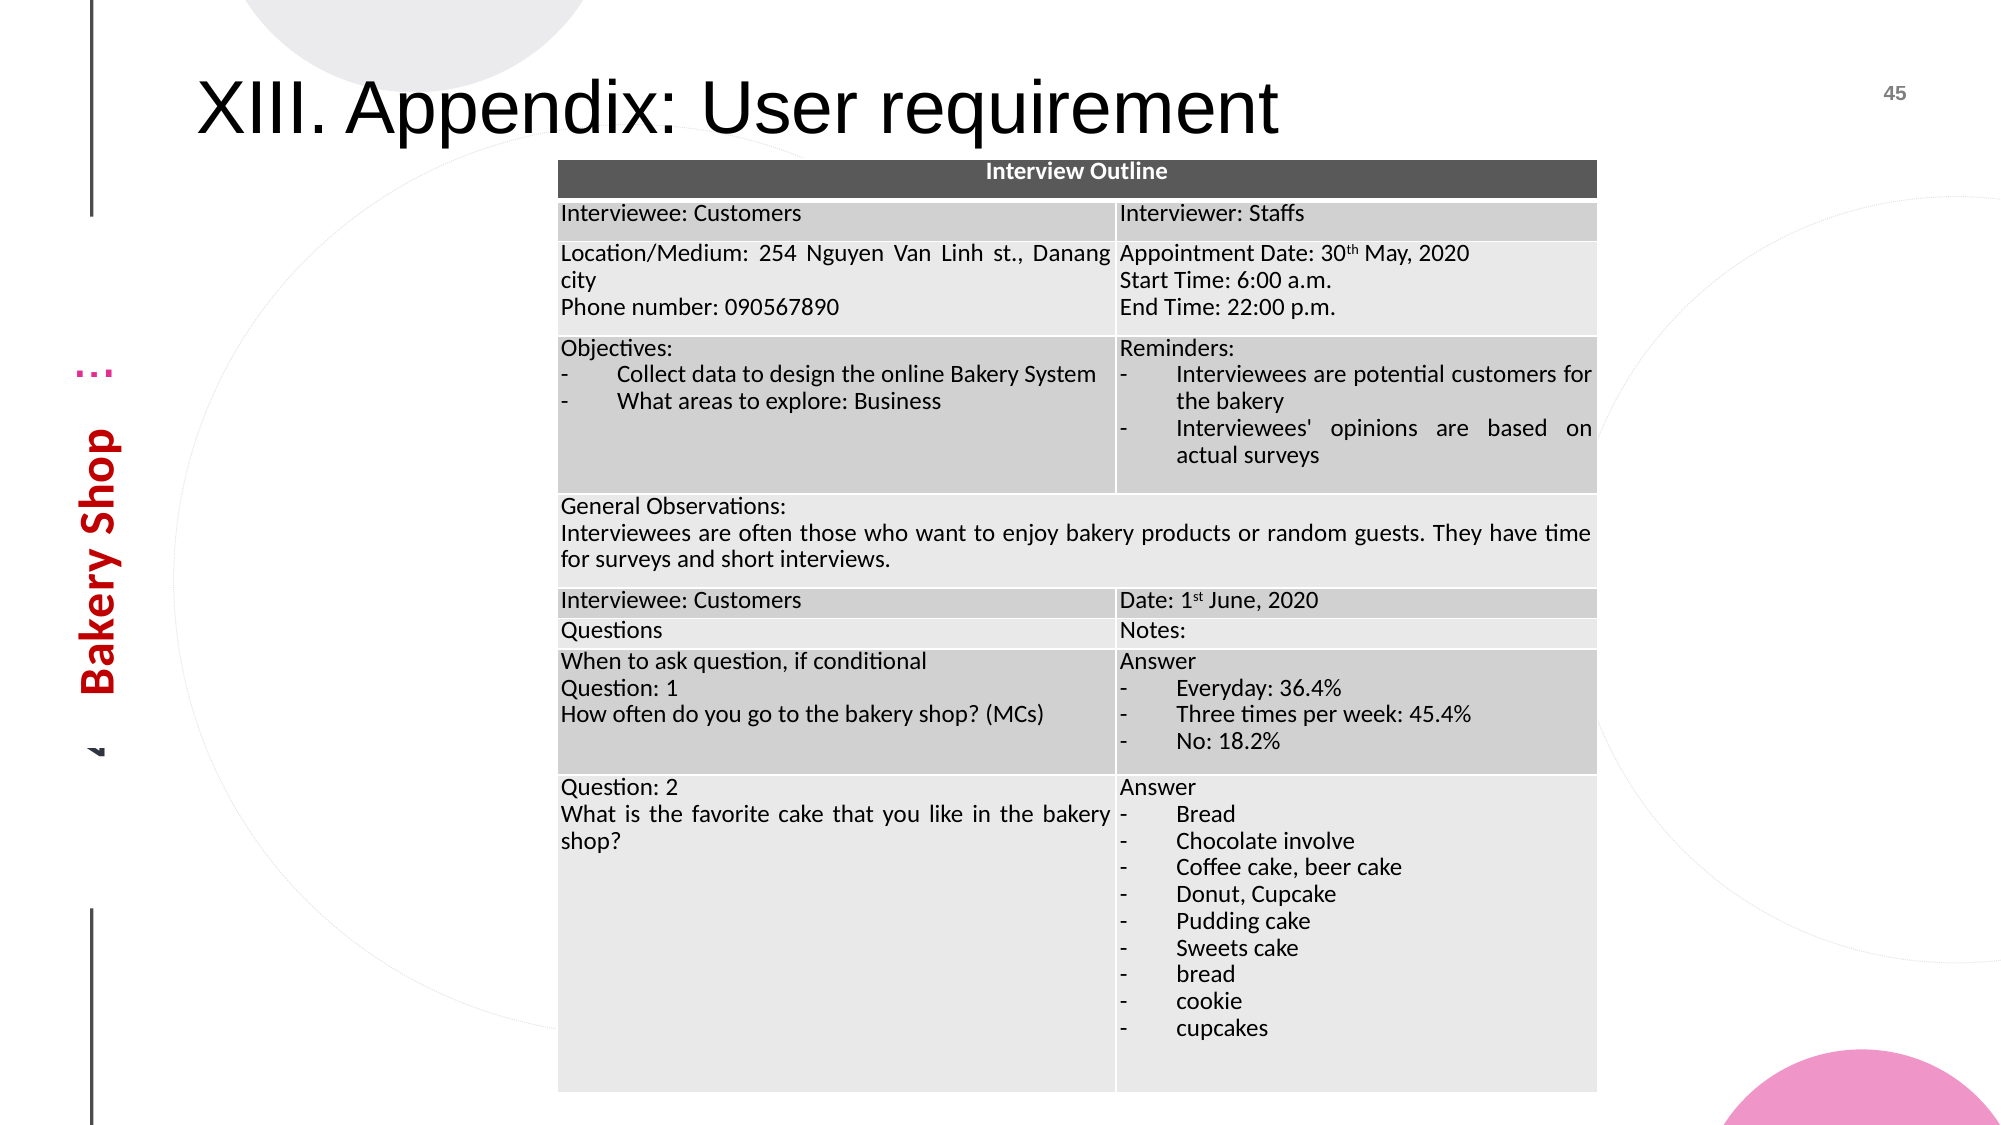

# XIII. Appendix: User requirement
| Interview Outline |  |
| --- | --- |
| Interviewee: Customers | Interviewer: Staffs |
| Location/Medium: 254 Nguyen Van Linh st., Danang city Phone number: 090567890 | Appointment Date: 30th May, 2020 Start Time: 6:00 a.m. End Time: 22:00 p.m. |
| Objectives: Collect data to design the online Bakery System What areas to explore: Business | Reminders: Interviewees are potential customers for the bakery Interviewees' opinions are based on actual surveys |
| General Observations: Interviewees are often those who want to enjoy bakery products or random guests. They have time for surveys and short interviews. |  |
| Interviewee: Customers | Date: 1st June, 2020 |
| Questions | Notes: |
| When to ask question, if conditional Question: 1 How often do you go to the bakery shop? (MCs) | Answer Everyday: 36.4% Three times per week: 45.4% No: 18.2% |
| Question: 2 What is the favorite cake that you like in the bakery shop? | Answer Bread Chocolate involve Coffee cake, beer cake Donut, Cupcake Pudding cake Sweets cake bread cookie cupcakes |
Bakery Shop